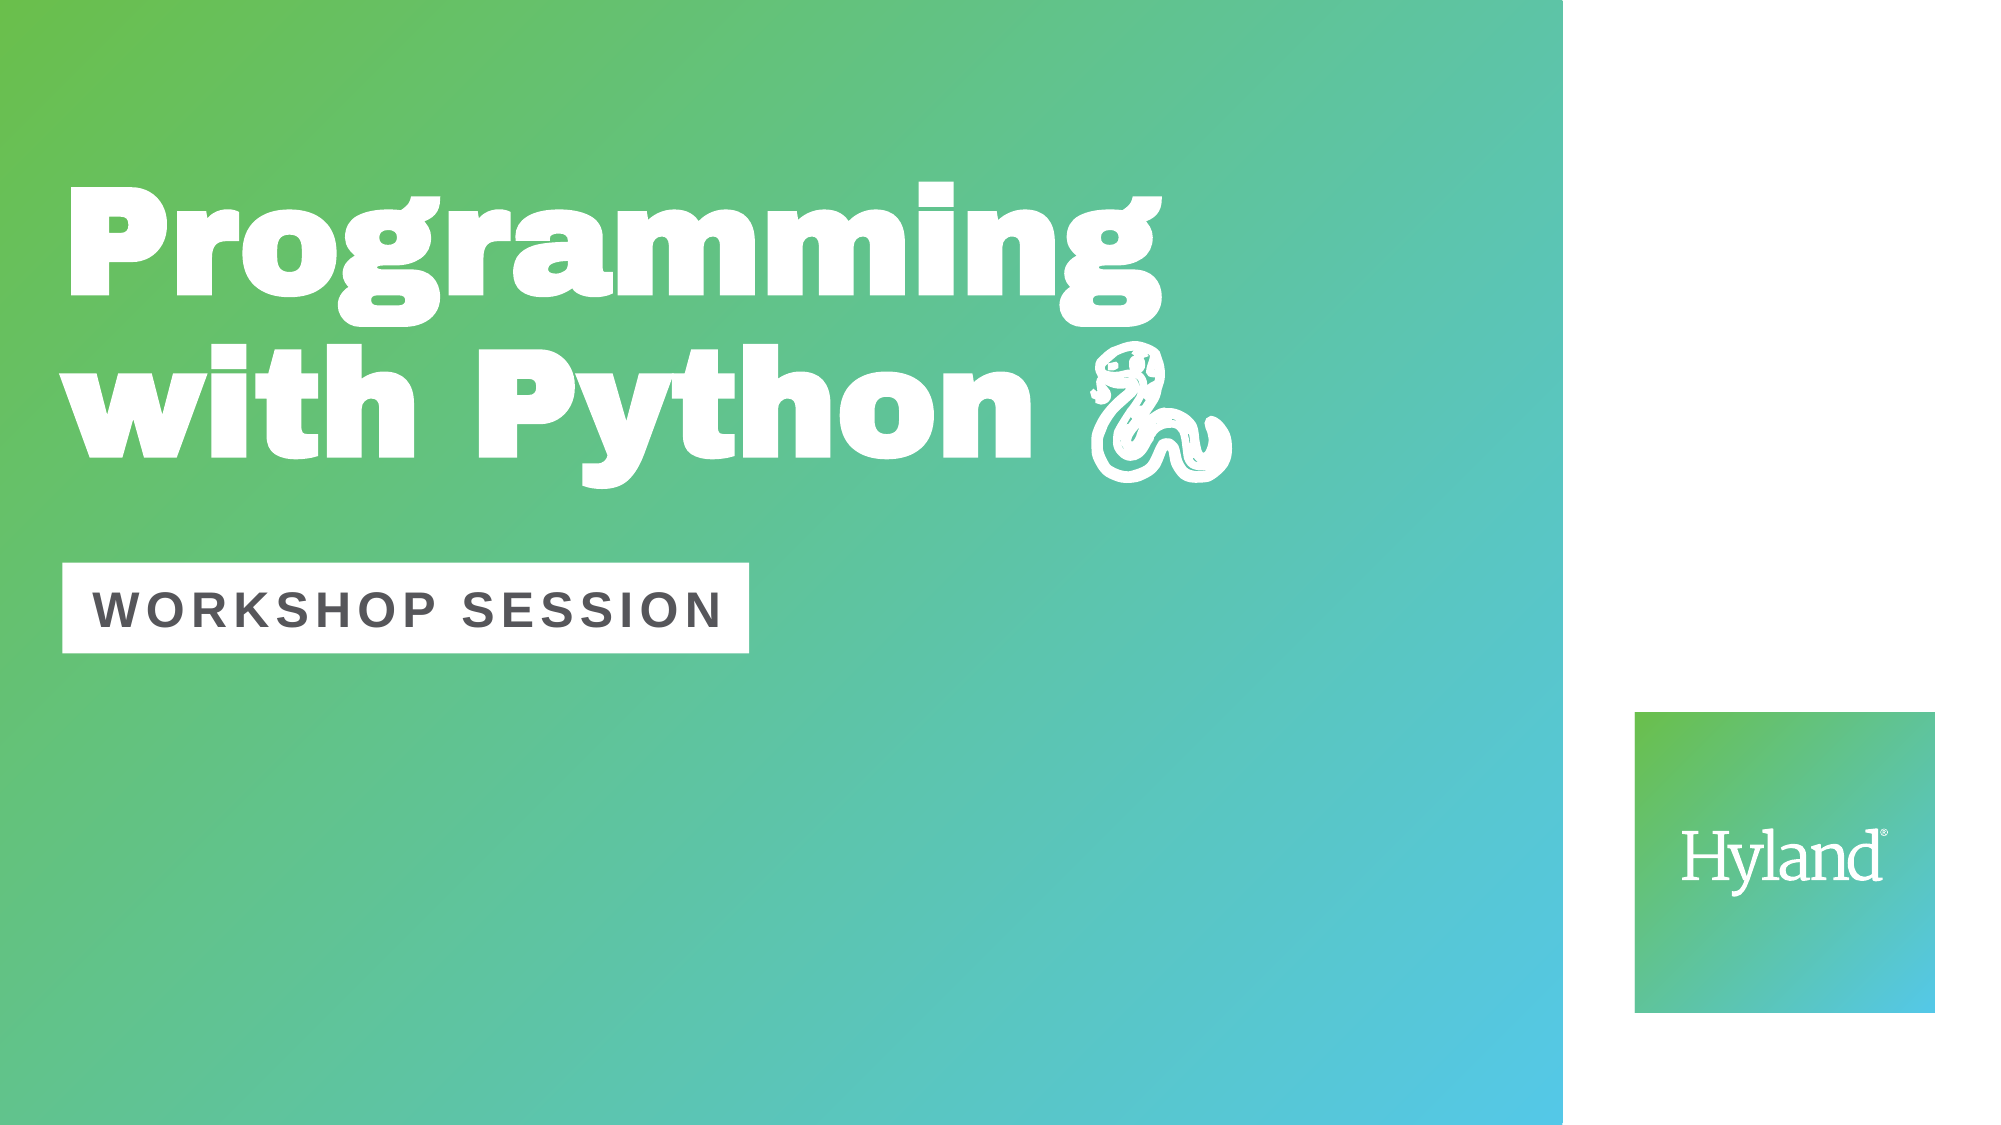

# Programming with Python 🐍
Workshop Session